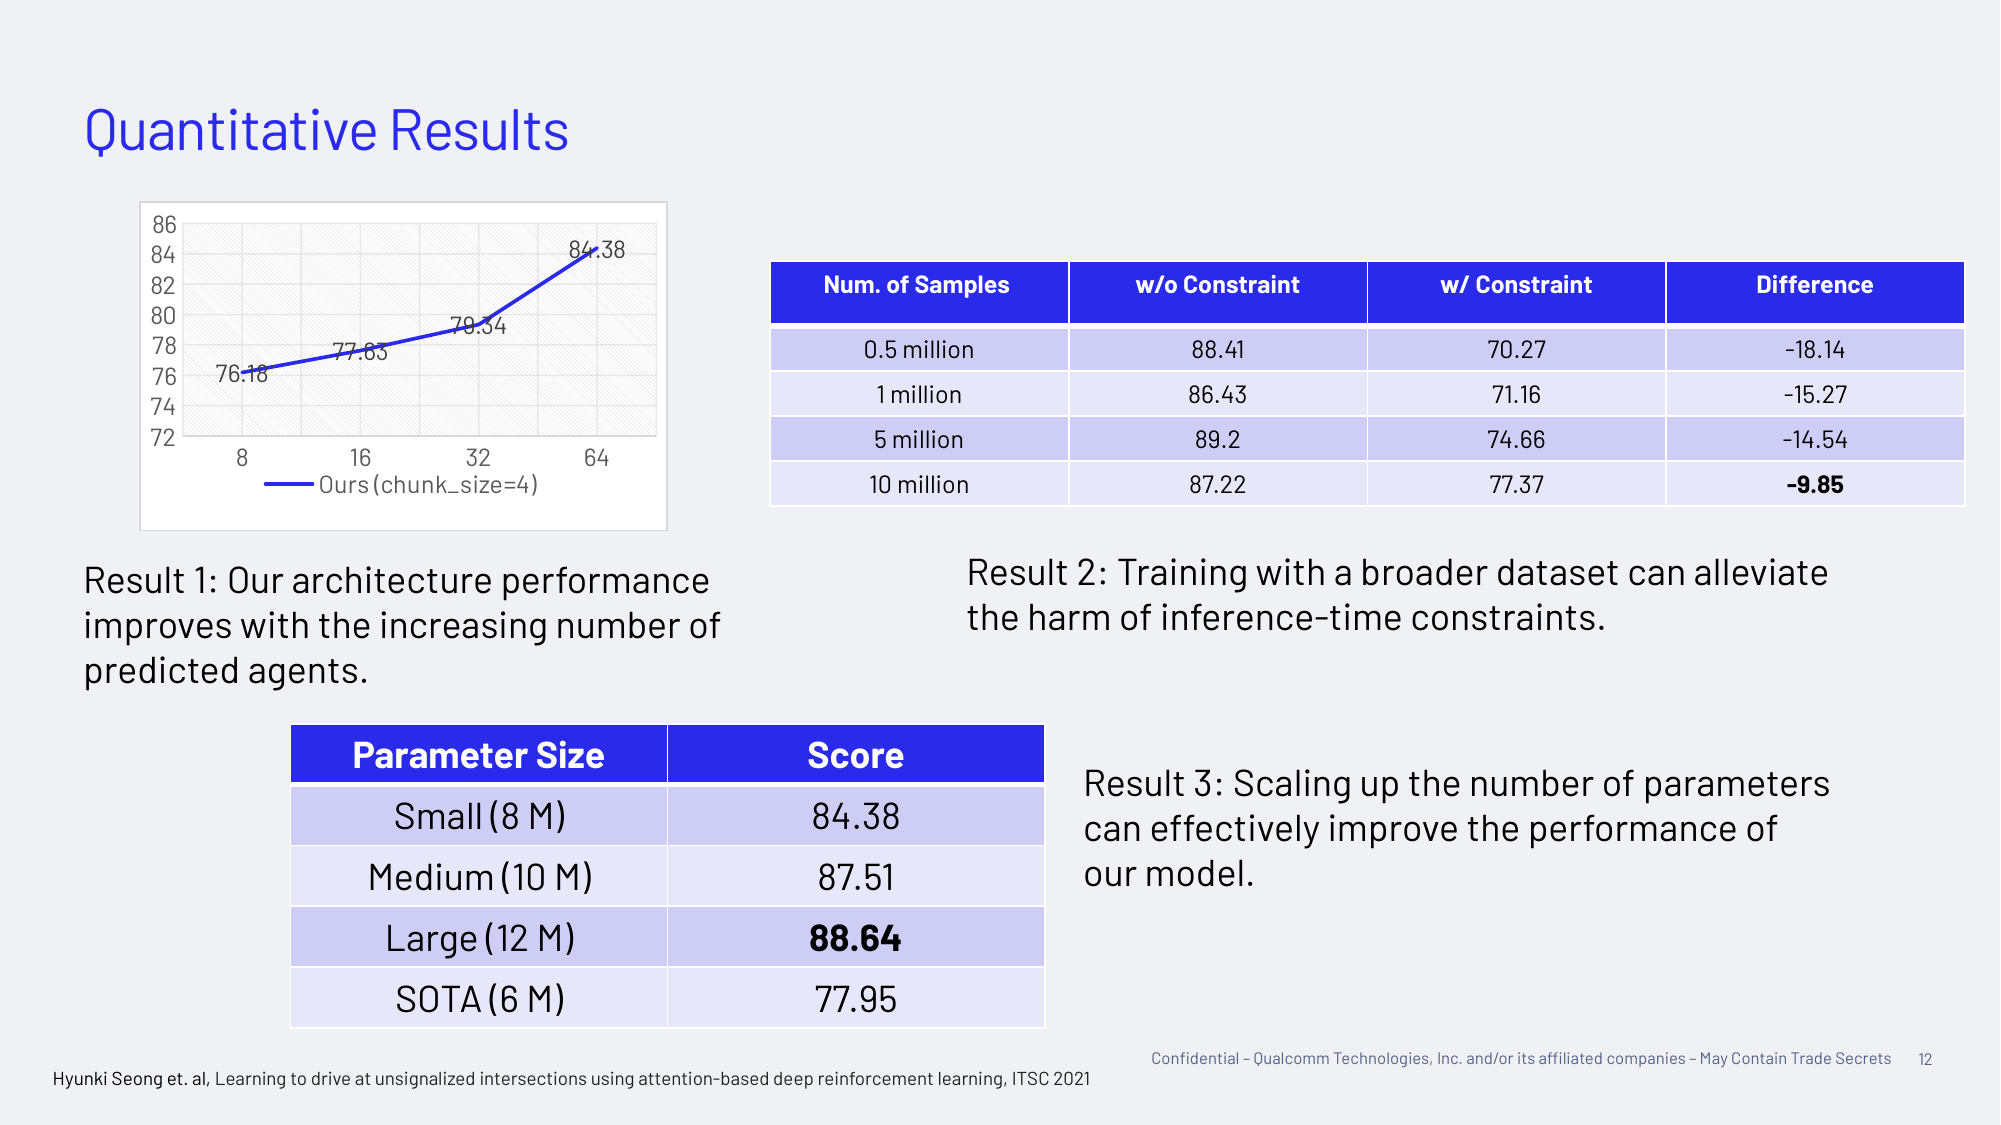

# Quantitative Results

### Chart

| Category | Ours (chunk_size=4) |
|---|---|
| 8 | 76.18 |
| 16 | 77.63 |
| 32 | 79.34 |
| 64 | 84.38 |
| Num. of Samples | w/o Constraint | w/ Constraint | Difference |
| --- | --- | --- | --- |
| 0.5 million | 88.41 | 70.27 | -18.14 |
| 1 million | 86.43 | 71.16 | -15.27 |
| 5 million | 89.2 | 74.66 | -14.54 |
| 10 million | 87.22 | 77.37 | -9.85 |
Result 2: Training with a broader dataset can alleviate the harm of inference-time constraints.
Result 1: Our architecture performance improves with the increasing number of predicted agents.
| Parameter Size | Score |
| --- | --- |
| Small (8 M) | 84.38 |
| Medium (10 M) | 87.51 |
| Large (12 M) | 88.64 |
| SOTA (6 M) | 77.95 |
Result 3: Scaling up the number of parameters can effectively improve the performance of our model.
Hyunki Seong et. al, Learning to drive at unsignalized intersections using attention-based deep reinforcement learning, ITSC 2021